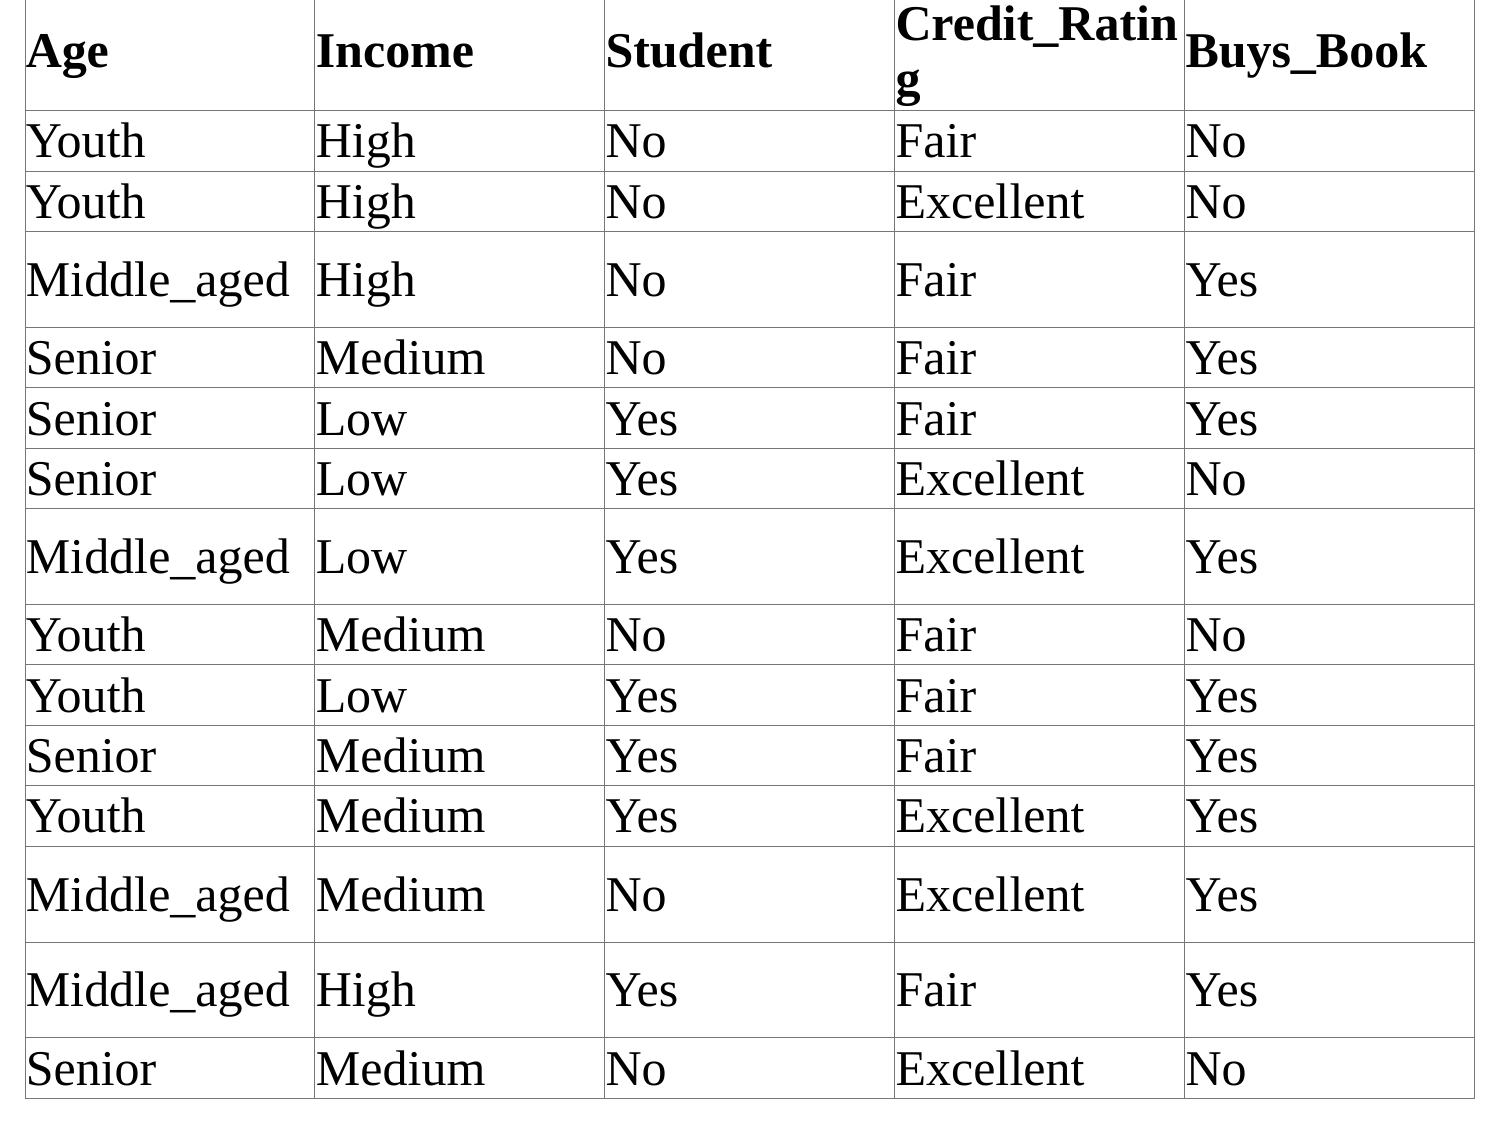

| Age | Income | Student | Credit\_Rating | Buys\_Book |
| --- | --- | --- | --- | --- |
| Youth | High | No | Fair | No |
| Youth | High | No | Excellent | No |
| Middle\_aged | High | No | Fair | Yes |
| Senior | Medium | No | Fair | Yes |
| Senior | Low | Yes | Fair | Yes |
| Senior | Low | Yes | Excellent | No |
| Middle\_aged | Low | Yes | Excellent | Yes |
| Youth | Medium | No | Fair | No |
| Youth | Low | Yes | Fair | Yes |
| Senior | Medium | Yes | Fair | Yes |
| Youth | Medium | Yes | Excellent | Yes |
| Middle\_aged | Medium | No | Excellent | Yes |
| Middle\_aged | High | Yes | Fair | Yes |
| Senior | Medium | No | Excellent | No |